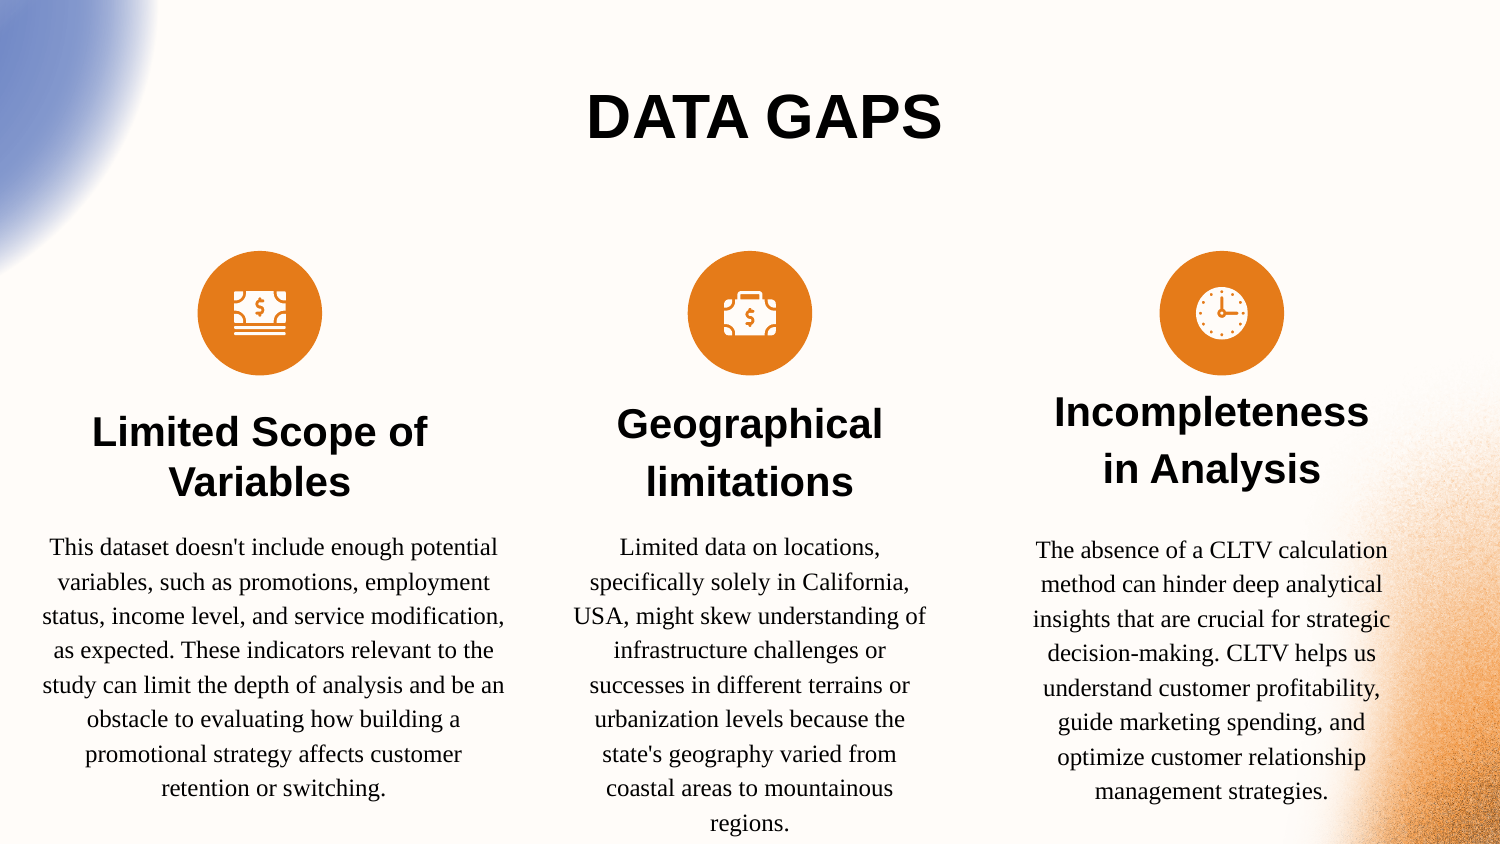

# DATA GAPS

Incompleteness in Analysis
Geographical limitations
Limited Scope of Variables
This dataset doesn't include enough potential variables, such as promotions, employment status, income level, and service modification, as expected. These indicators relevant to the study can limit the depth of analysis and be an obstacle to evaluating how building a promotional strategy affects customer retention or switching.

Limited data on locations, specifically solely in California, USA, might skew understanding of infrastructure challenges or successes in different terrains or urbanization levels because the state's geography varied from coastal areas to mountainous regions.

The absence of a CLTV calculation method can hinder deep analytical insights that are crucial for strategic decision-making. CLTV helps us understand customer profitability, guide marketing spending, and optimize customer relationship management strategies.